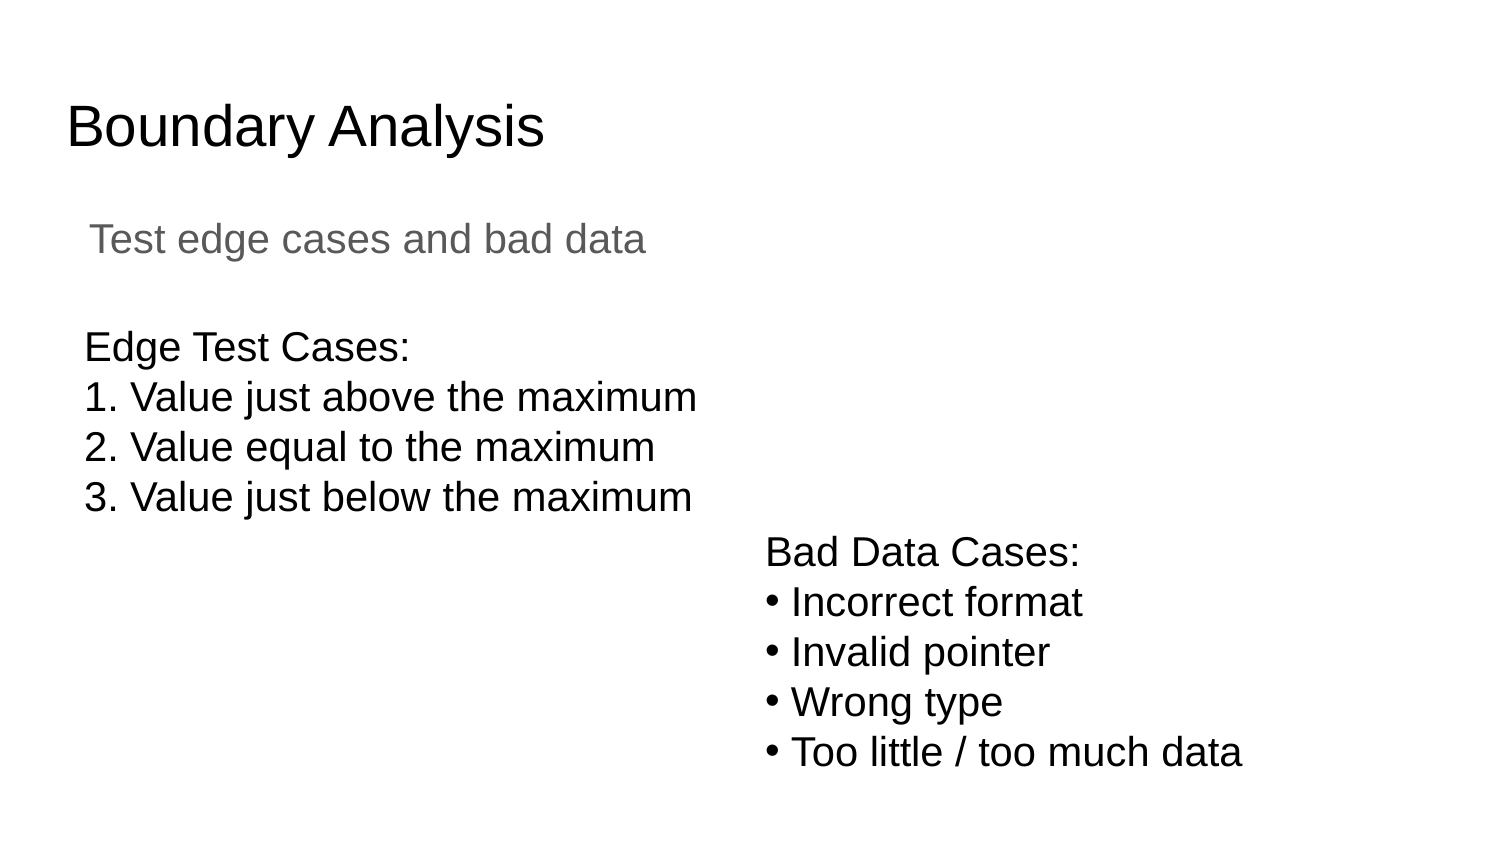

# Boundary Analysis
Test edge cases and bad data
Edge Test Cases:
 Value just above the maximum
 Value equal to the maximum
 Value just below the maximum
Bad Data Cases:
 Incorrect format
 Invalid pointer
 Wrong type
 Too little / too much data